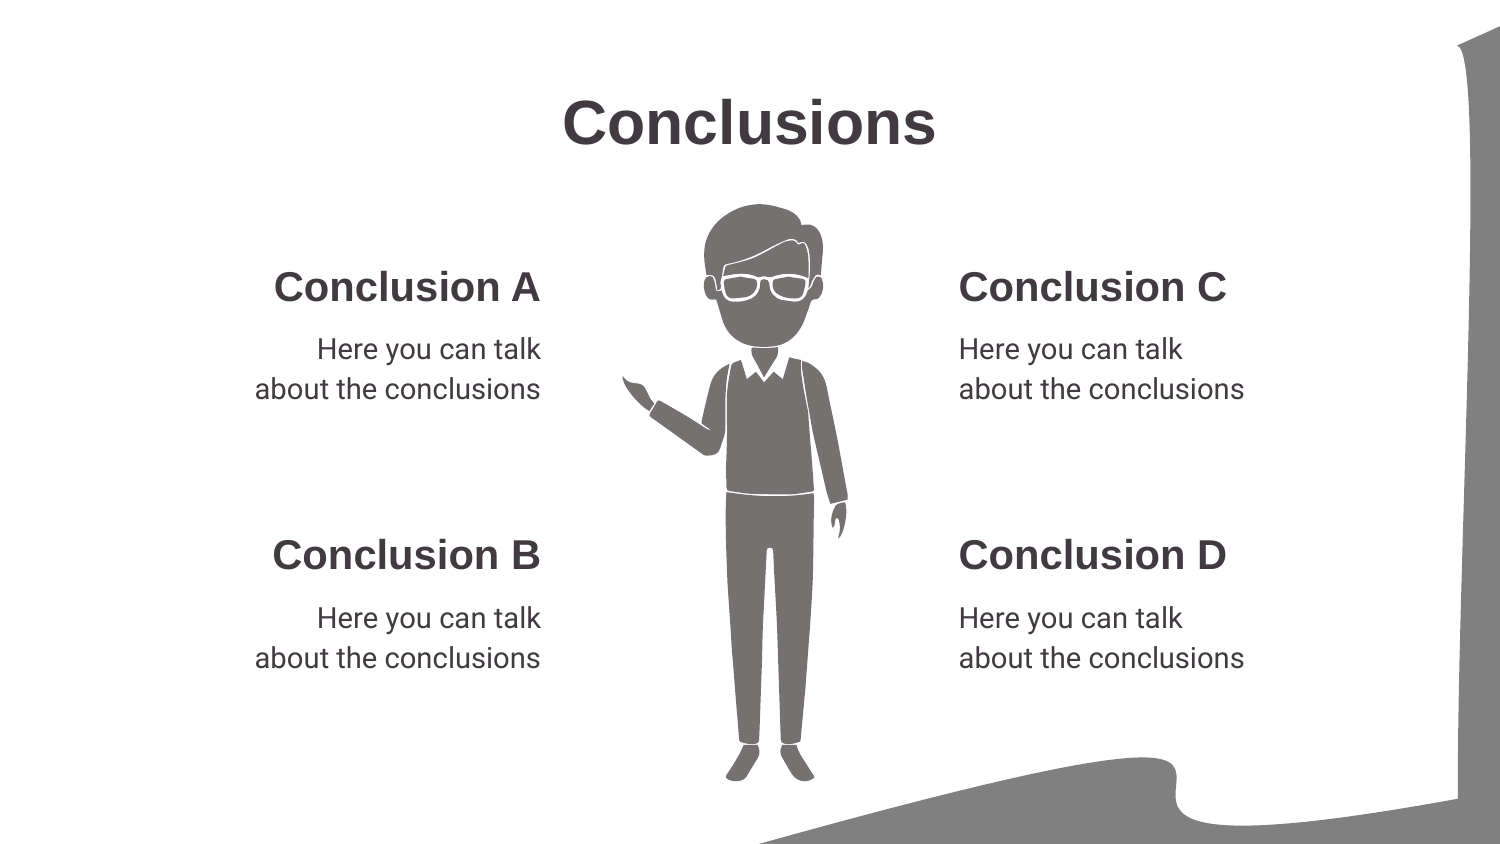

Conclusions

Conclusion A
Conclusion C
Here you can talk about the conclusions
Here you can talk about the conclusions
Conclusion B
Conclusion D
Here you can talk about the conclusions
Here you can talk about the conclusions